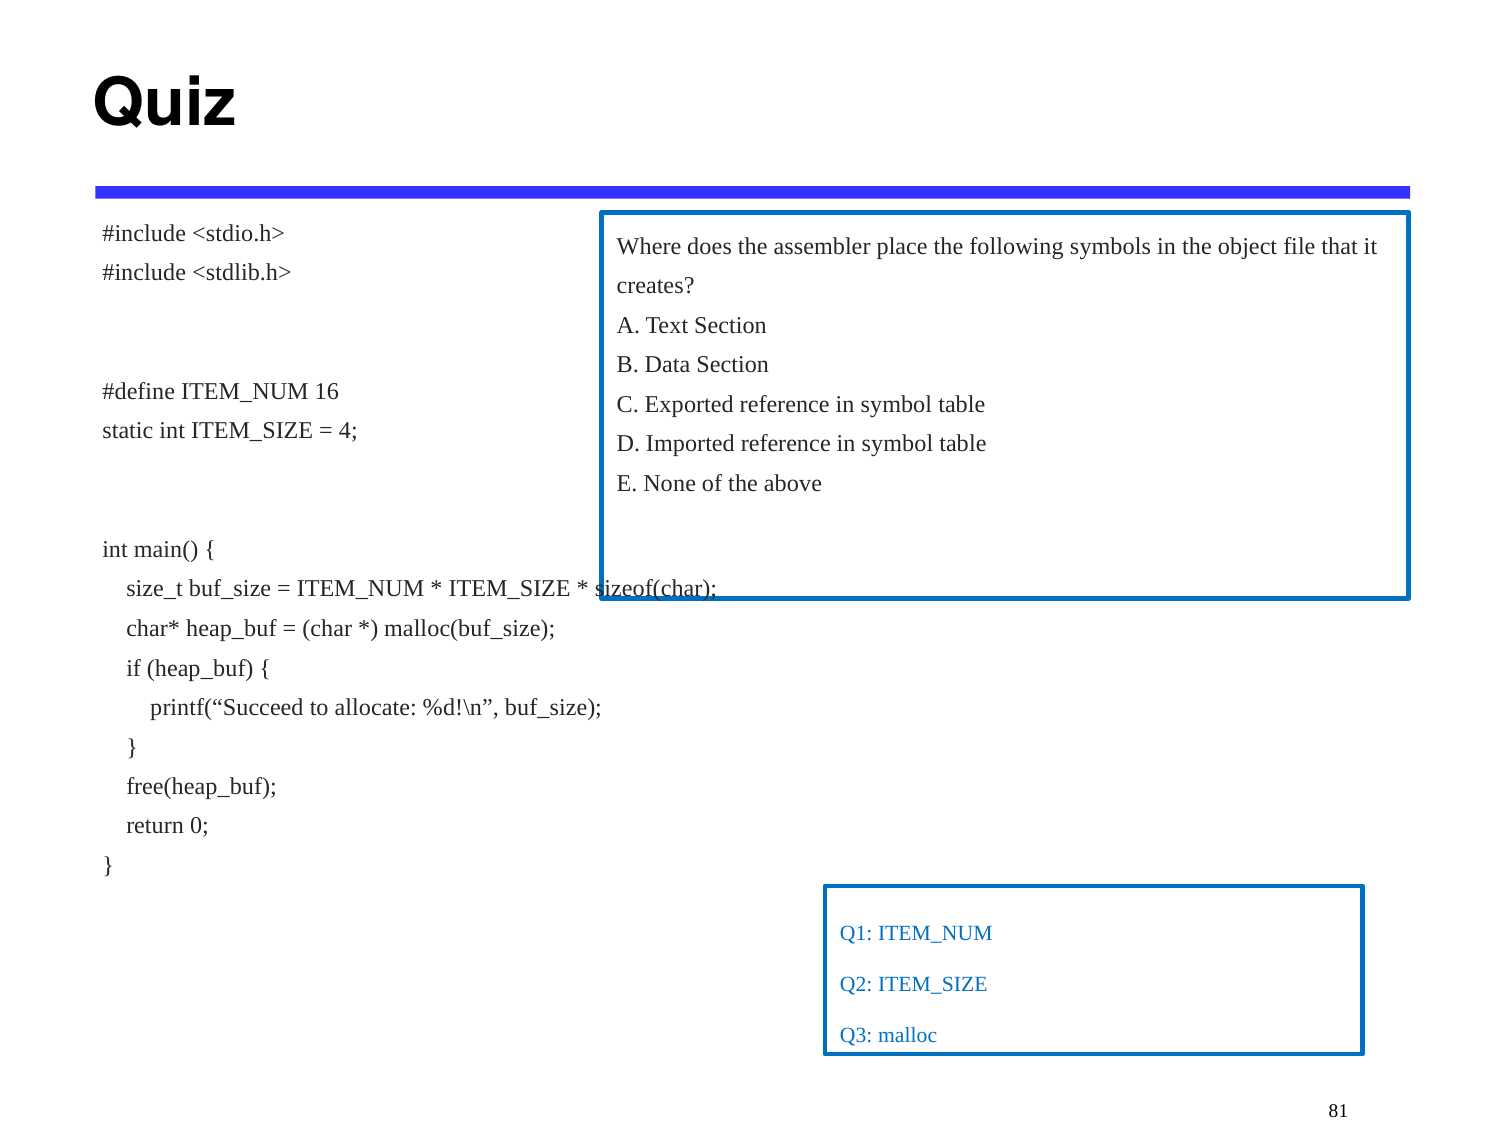

# Quiz
#include <stdio.h>
#include <stdlib.h>

#define ITEM_NUM 16
static int ITEM_SIZE = 4;

int main() {
    size_t buf_size = ITEM_NUM * ITEM_SIZE * sizeof(char);
    char* heap_buf = (char *) malloc(buf_size);
    if (heap_buf) {
        printf(“Succeed to allocate: %d!\n”, buf_size);
    }
    free(heap_buf);
    return 0;
}
Where does the assembler place the following symbols in the object file that it creates?
A. Text Section
B. Data Section
C. Exported reference in symbol table
D. Imported reference in symbol table
E. None of the above
Q1: ITEM_NUM
Q2: ITEM_SIZE
Q3: malloc
                           81